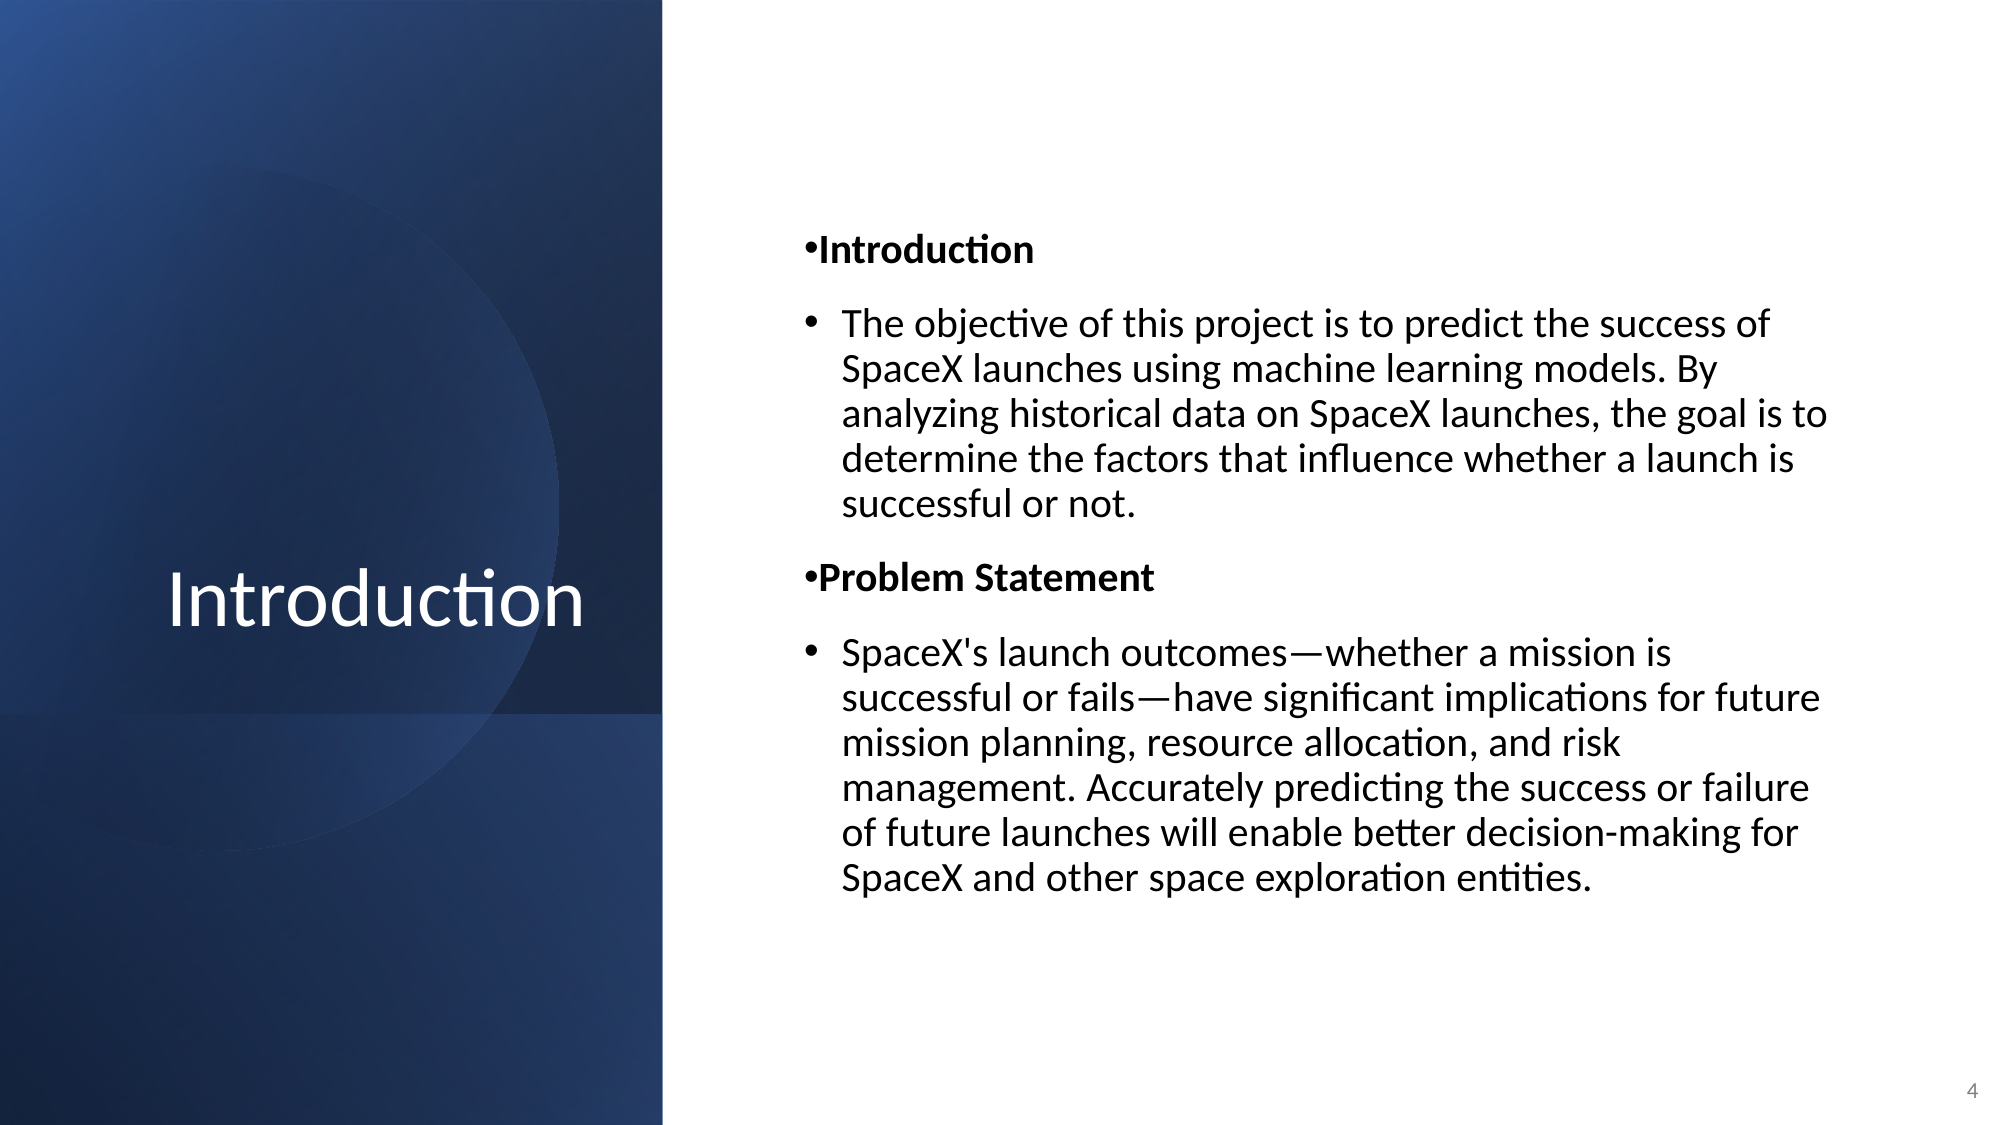

Introduction

Introduction
The objective of this project is to predict the success of SpaceX launches using machine learning models. By analyzing historical data on SpaceX launches, the goal is to determine the factors that influence whether a launch is successful or not.
Problem Statement
SpaceX's launch outcomes—whether a mission is successful or fails—have significant implications for future mission planning, resource allocation, and risk management. Accurately predicting the success or failure of future launches will enable better decision-making for SpaceX and other space exploration entities.

4